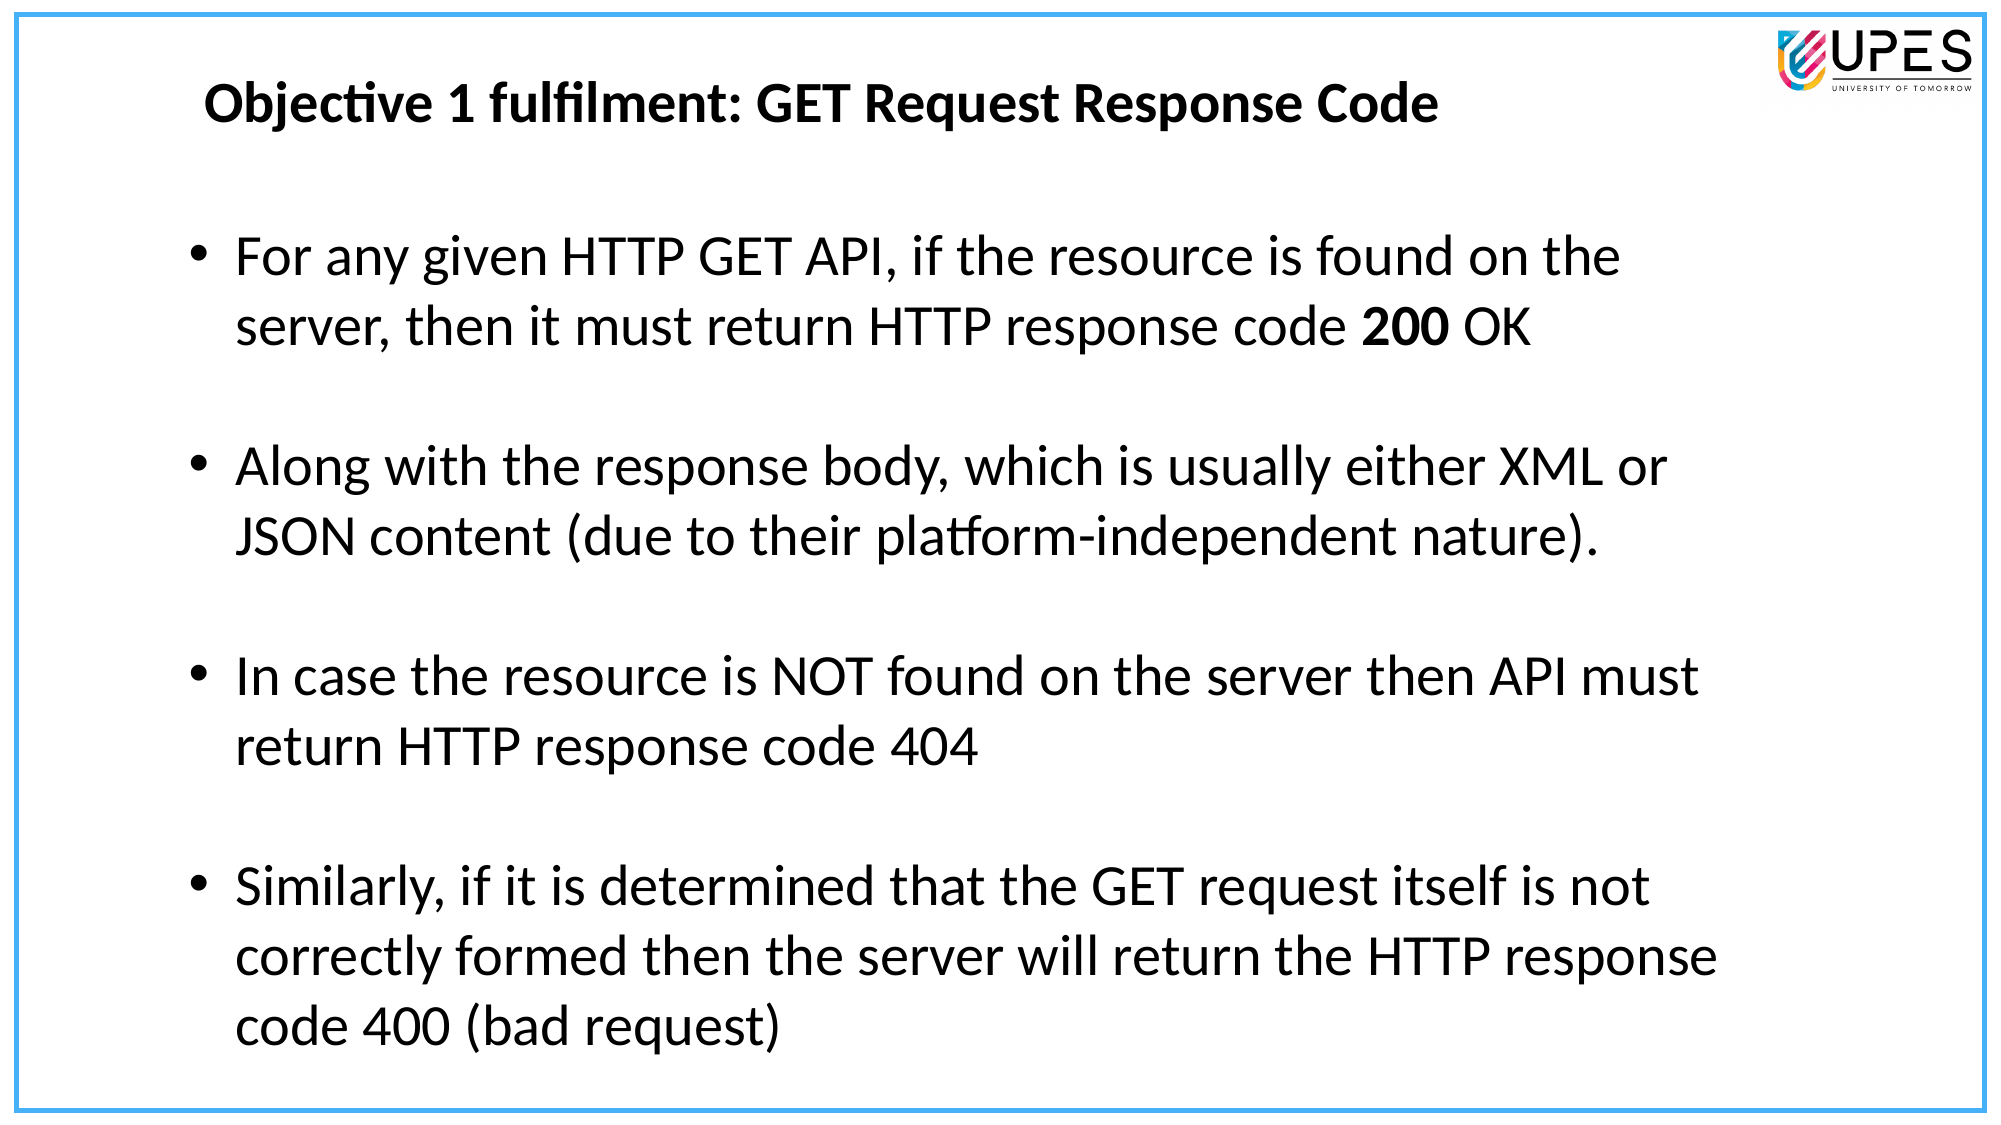

Objective 1 fulfilment: GET Request Response Code
For any given HTTP GET API, if the resource is found on the server, then it must return HTTP response code 200 OK

Along with the response body, which is usually either XML or JSON content (due to their platform-independent nature).

In case the resource is NOT found on the server then API must return HTTP response code 404

Similarly, if it is determined that the GET request itself is not correctly formed then the server will return the HTTP response code 400 (bad request)